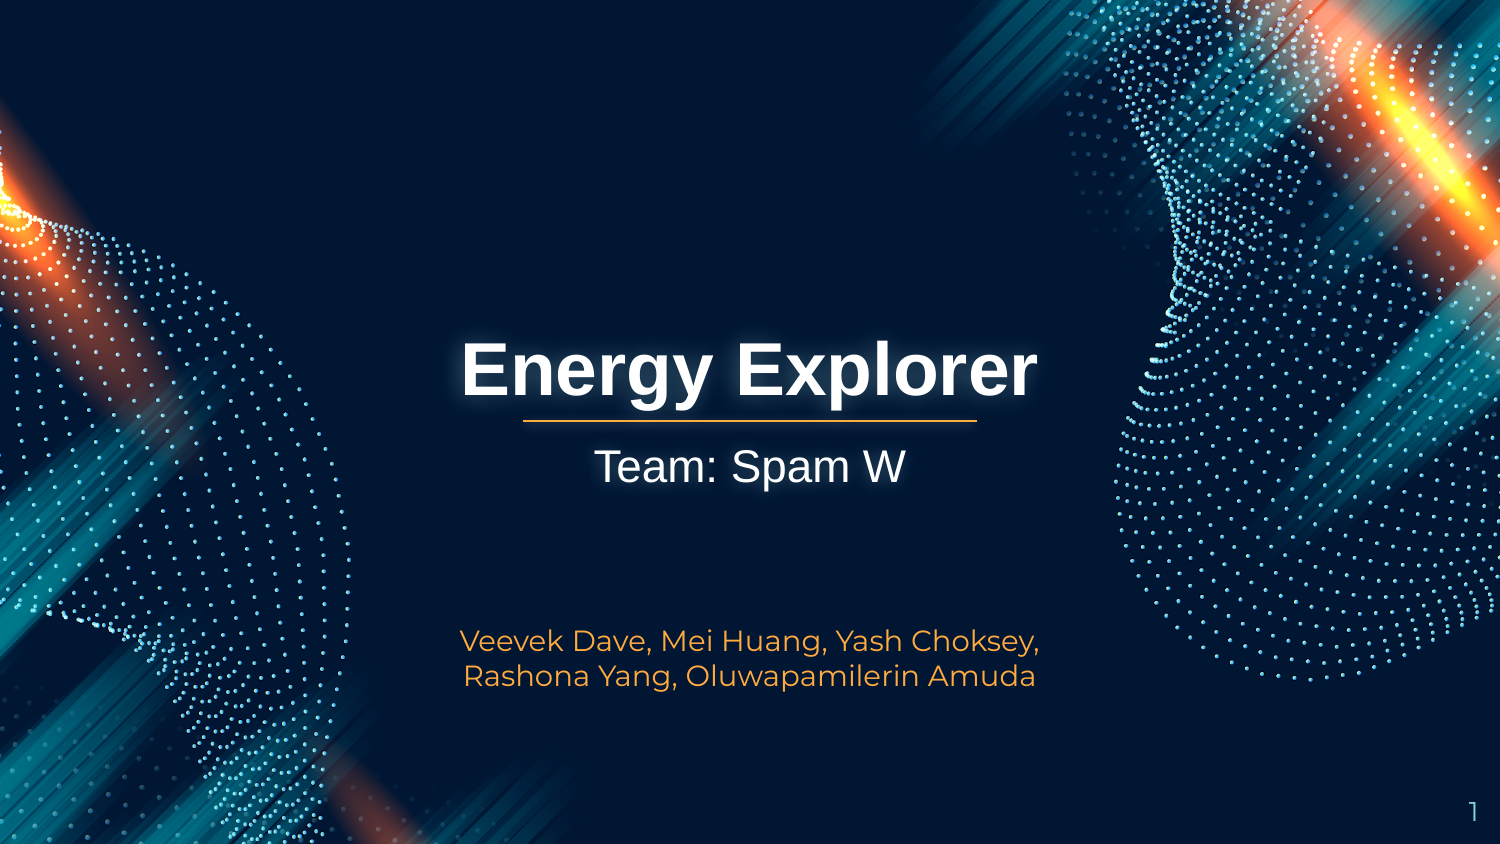

# Energy Explorer
Team: Spam W
Veevek Dave, Mei Huang, Yash Choksey,
Rashona Yang, Oluwapamilerin Amuda
1